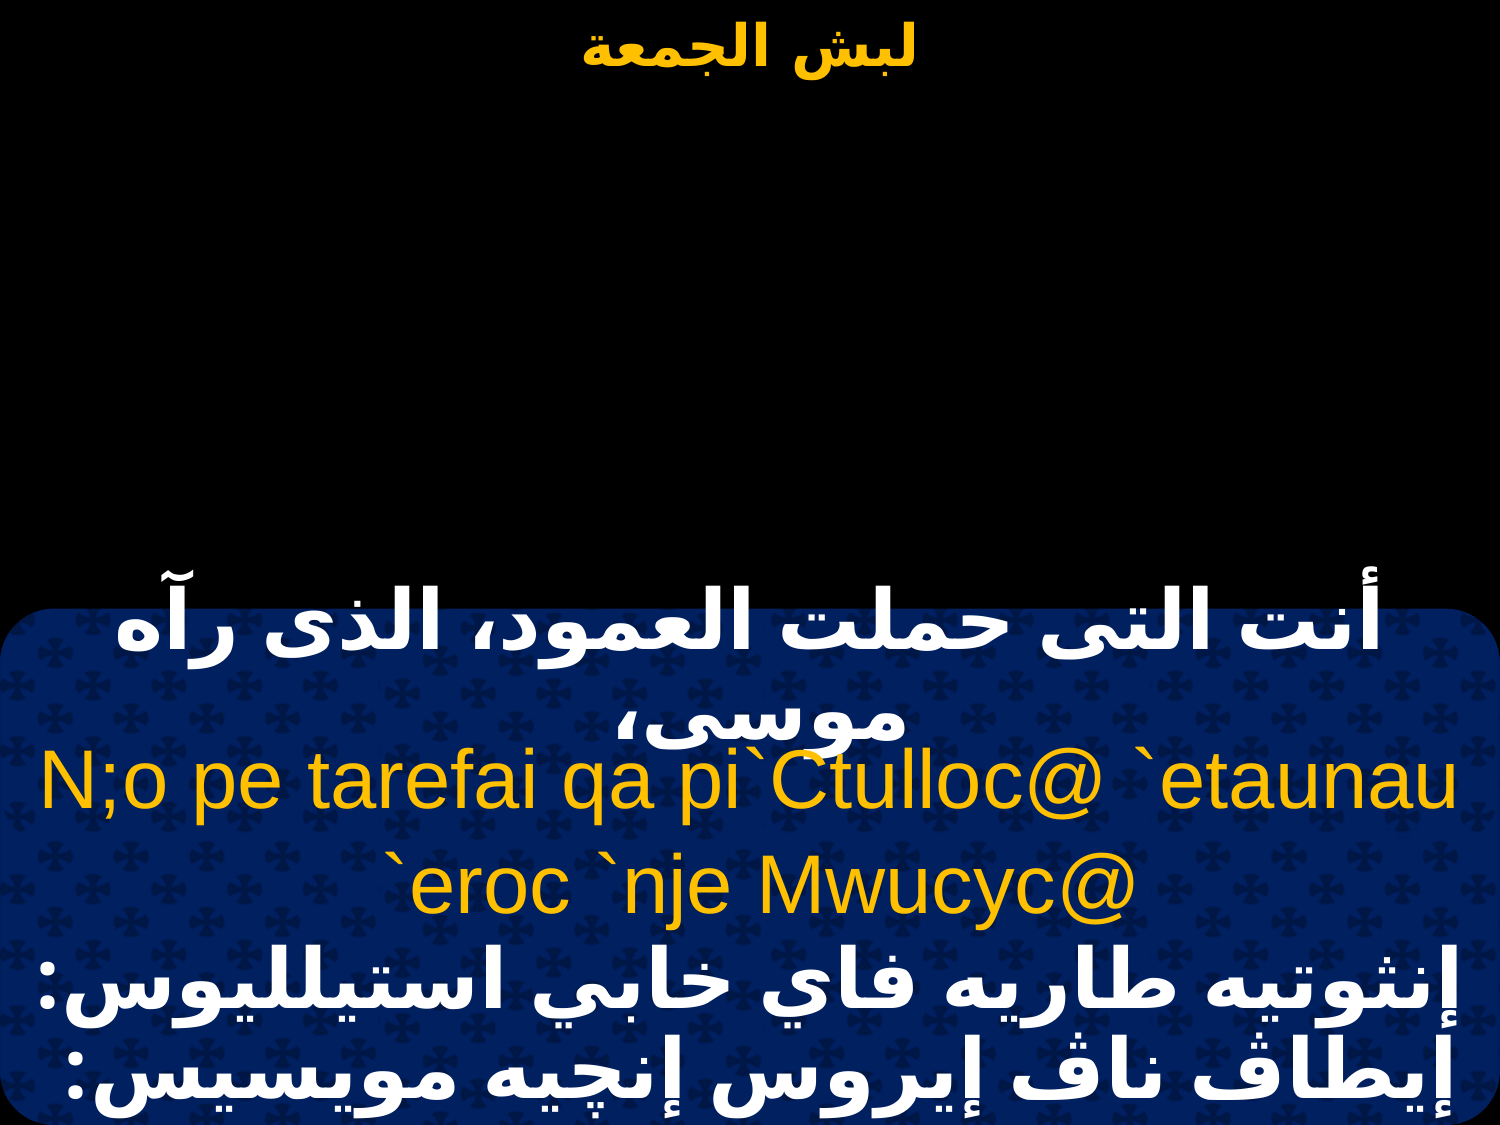

#
أنت التى حملت العمود، الذى رآه موسى،
N;o pe tarefai qa pi`Ctulloc@ `etaunau
 `eroc `nje Mwucyc@
إنثوتيه طاريه فاي خابي استيلليوس: إيطاڤ ناڤ إيروس إنچيه مويسيس: